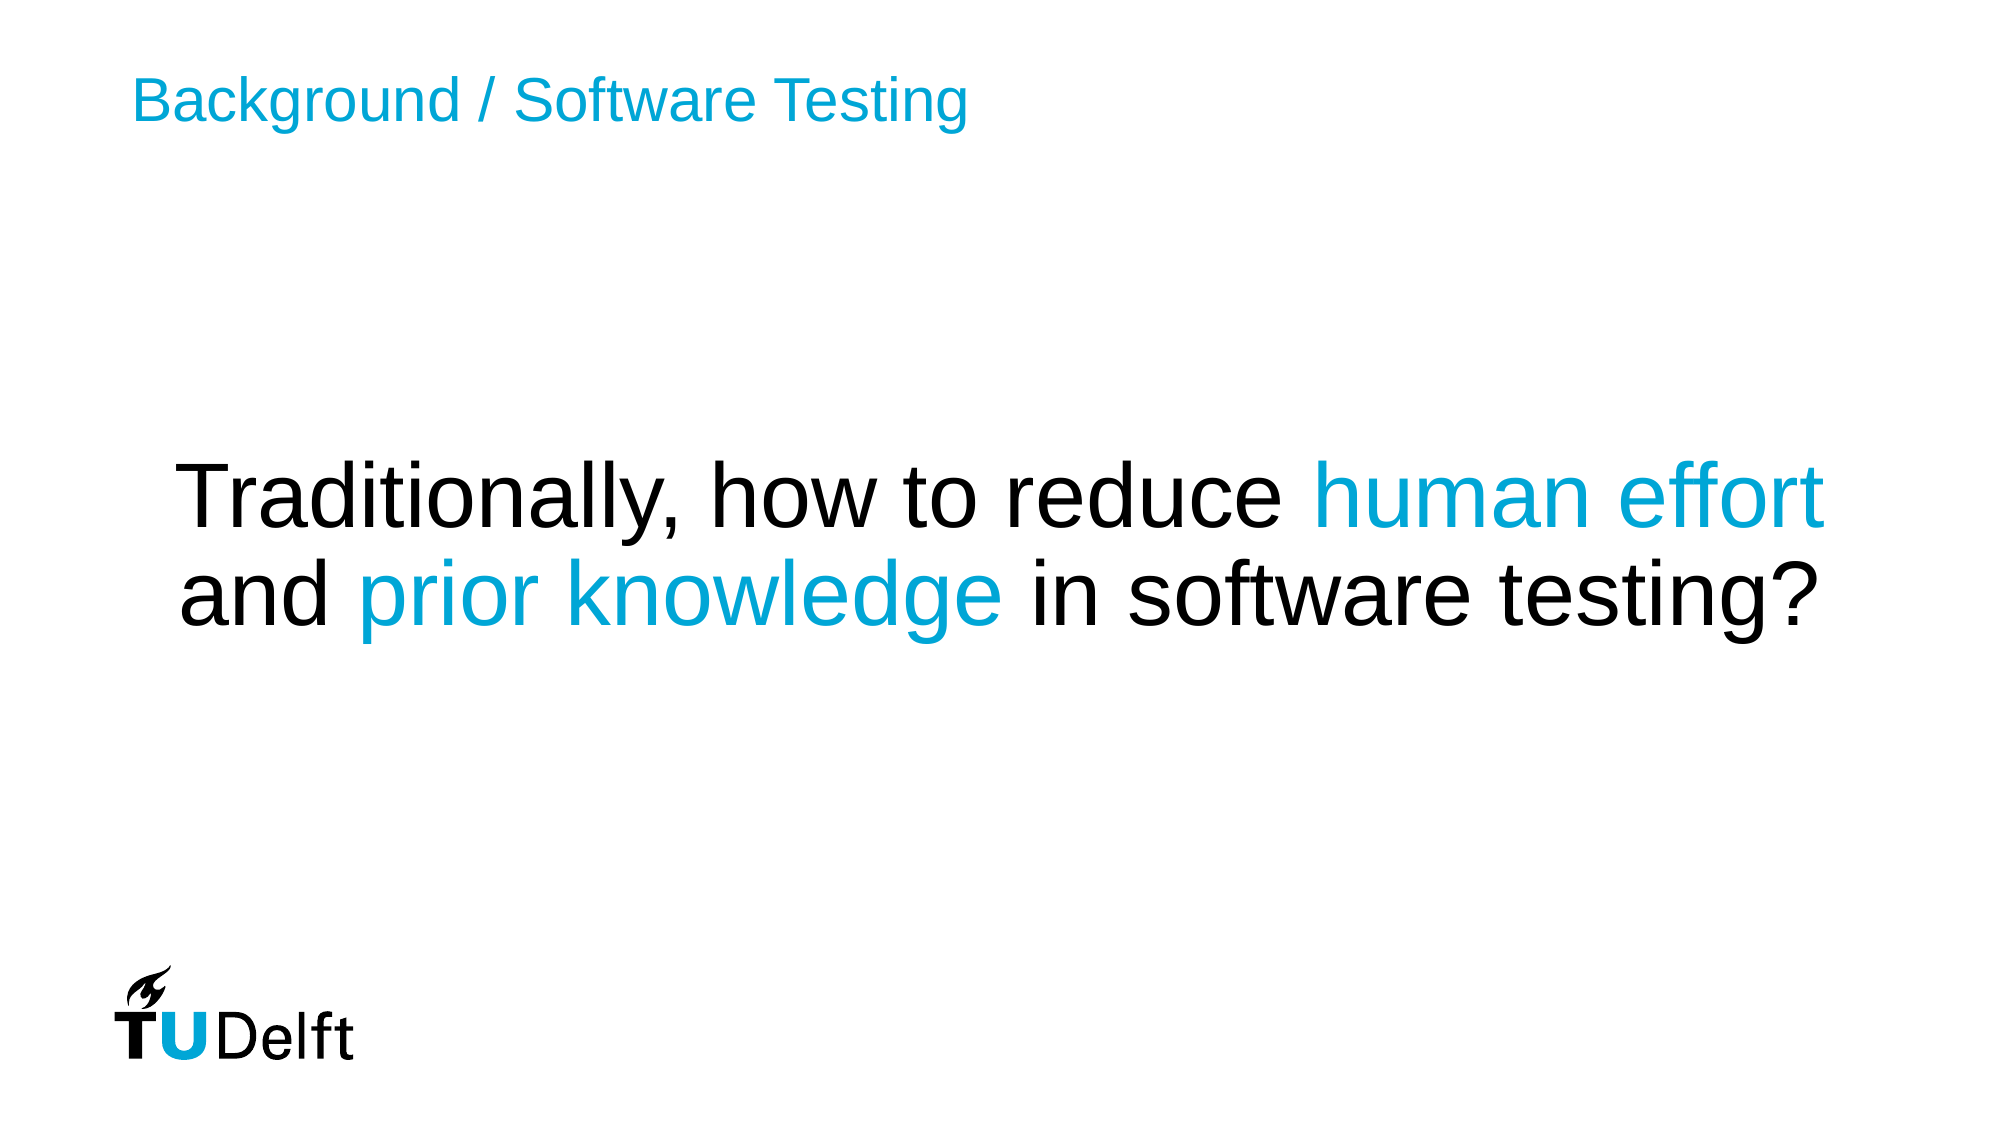

Background / Software Testing
Traditionally, how to reduce human effort and prior knowledge in software testing?